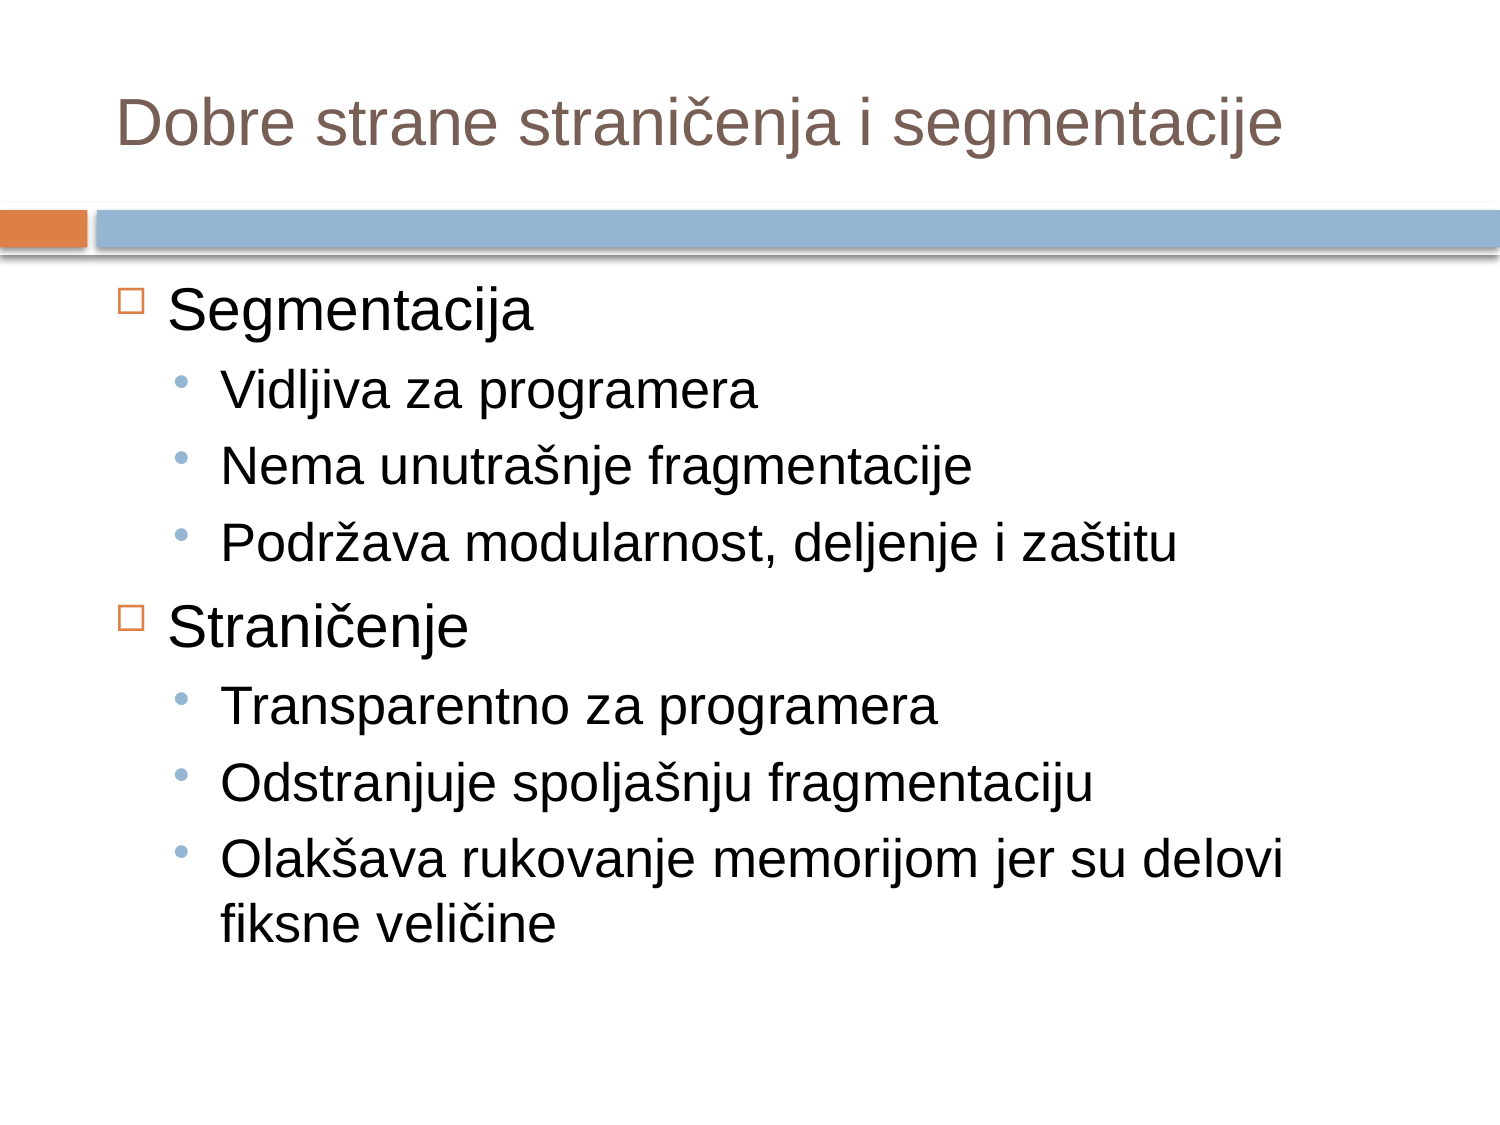

# Dobre strane straničenja i segmentacije
Segmentacija
Vidljiva za programera
Nema unutrašnje fragmentacije
Podržava modularnost, deljenje i zaštitu
Straničenje
Transparentno za programera
Odstranjuje spoljašnju fragmentaciju
Olakšava rukovanje memorijom jer su delovi fiksne veličine